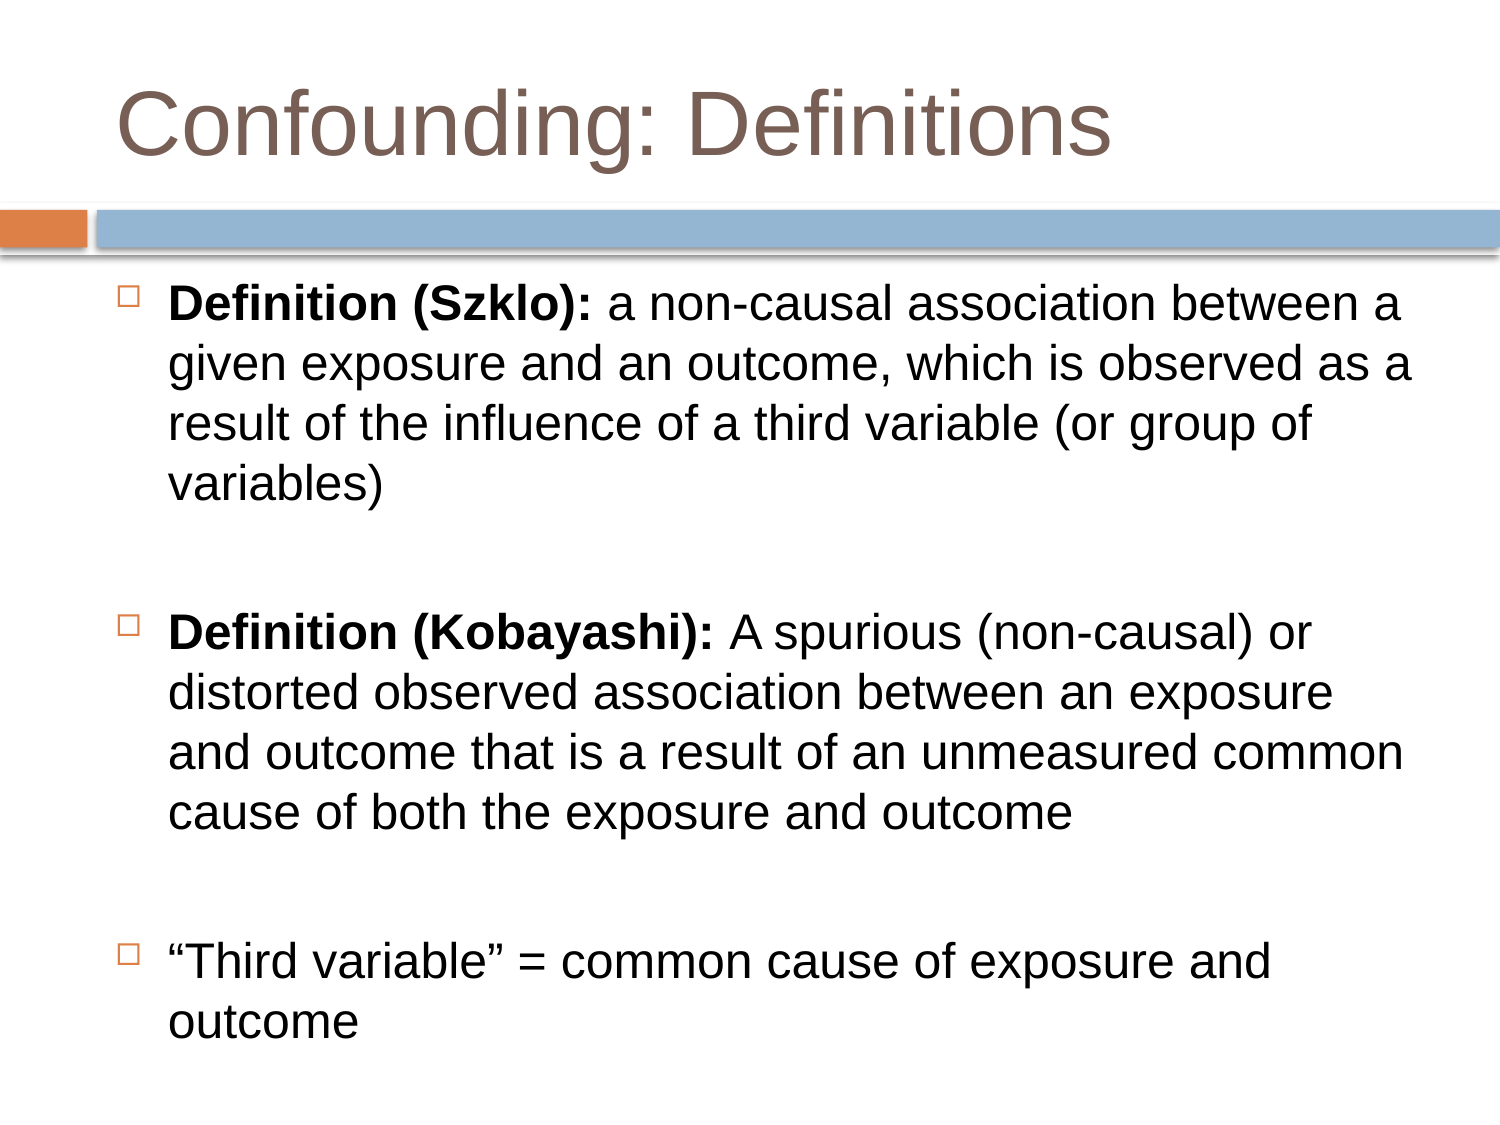

# Confounding: Definitions
Definition (Szklo): a non-causal association between a given exposure and an outcome, which is observed as a result of the influence of a third variable (or group of variables)

Definition (Kobayashi): A spurious (non-causal) or distorted observed association between an exposure and outcome that is a result of an unmeasured common cause of both the exposure and outcome

“Third variable” = common cause of exposure and outcome